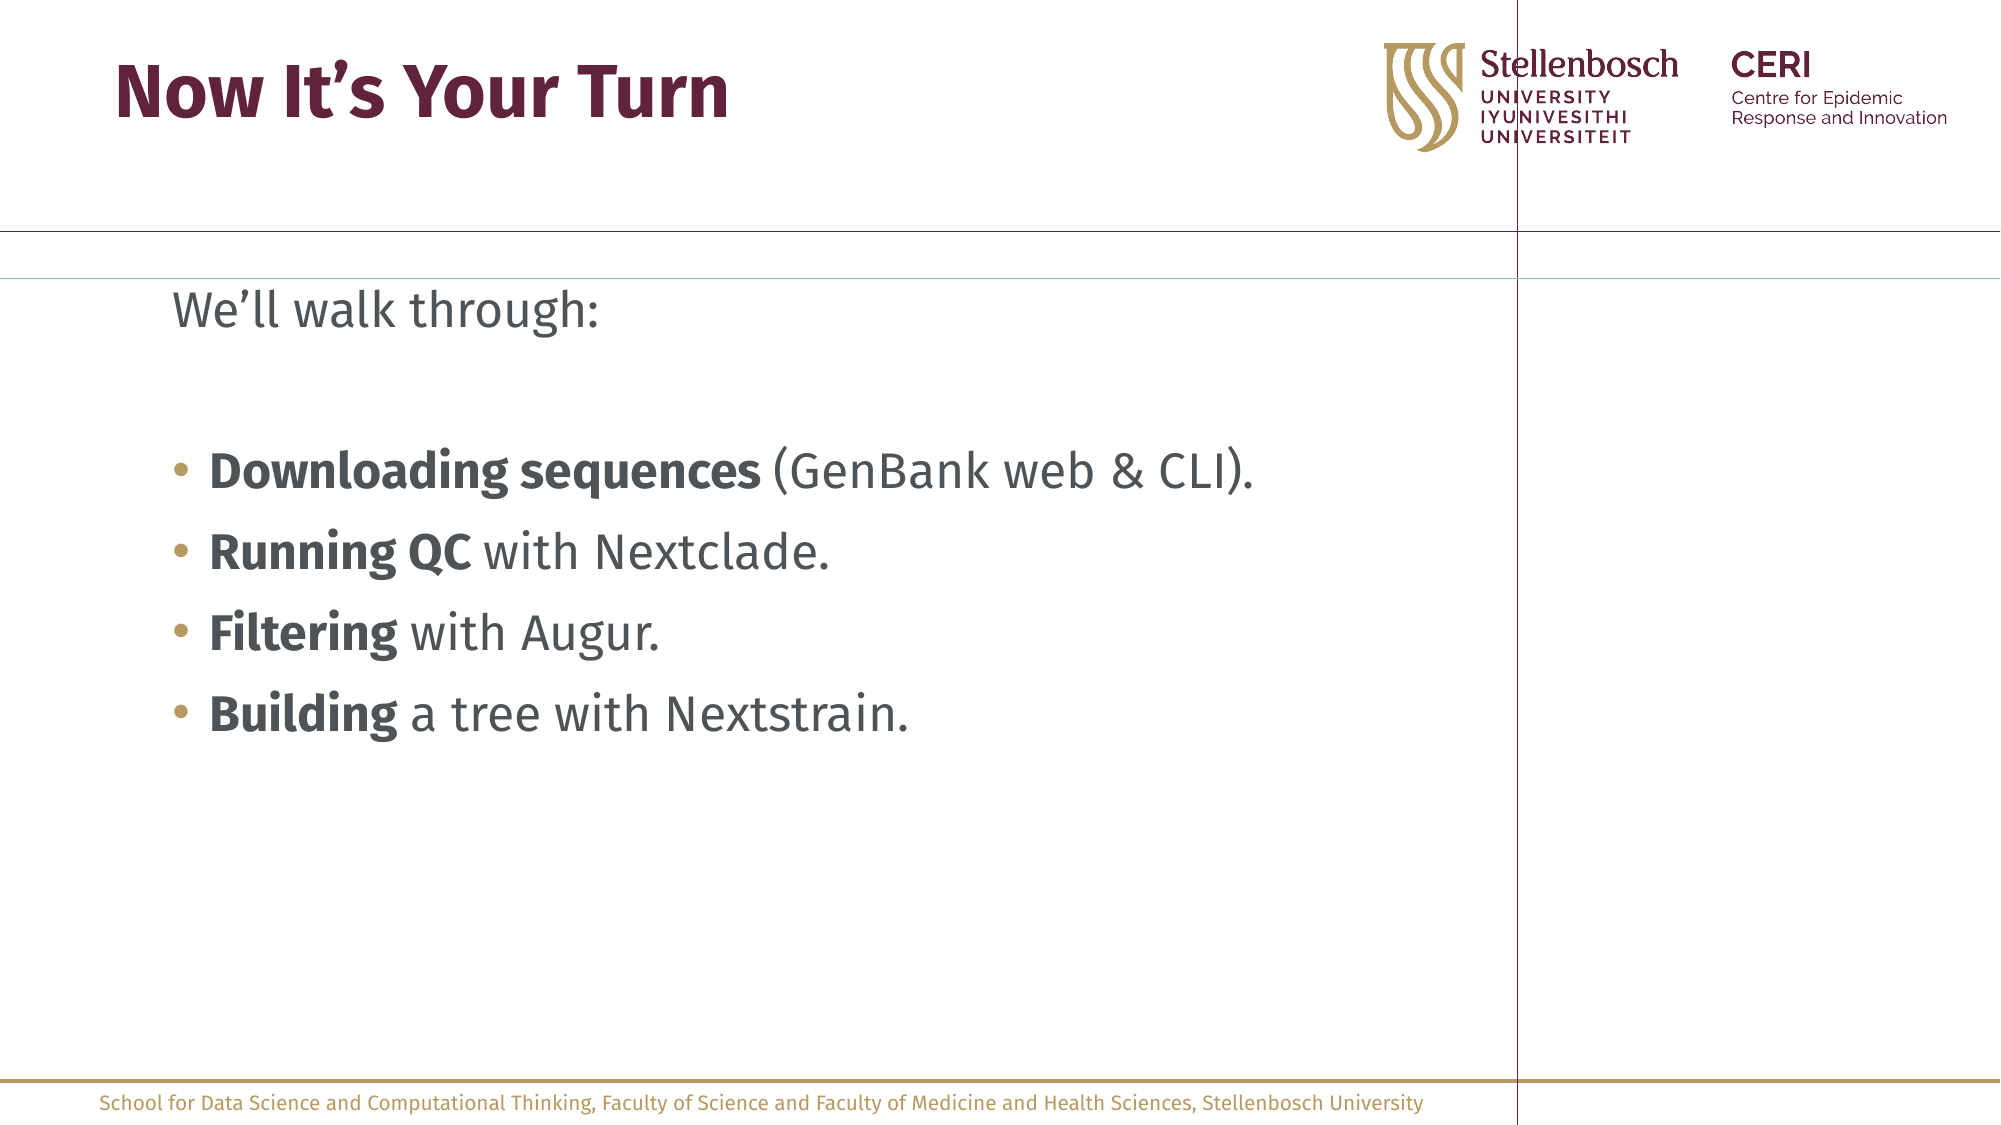

# Now It’s Your Turn
We’ll walk through:

Downloading sequences (GenBank web & CLI).
Running QC with Nextclade.
Filtering with Augur.
Building a tree with Nextstrain.